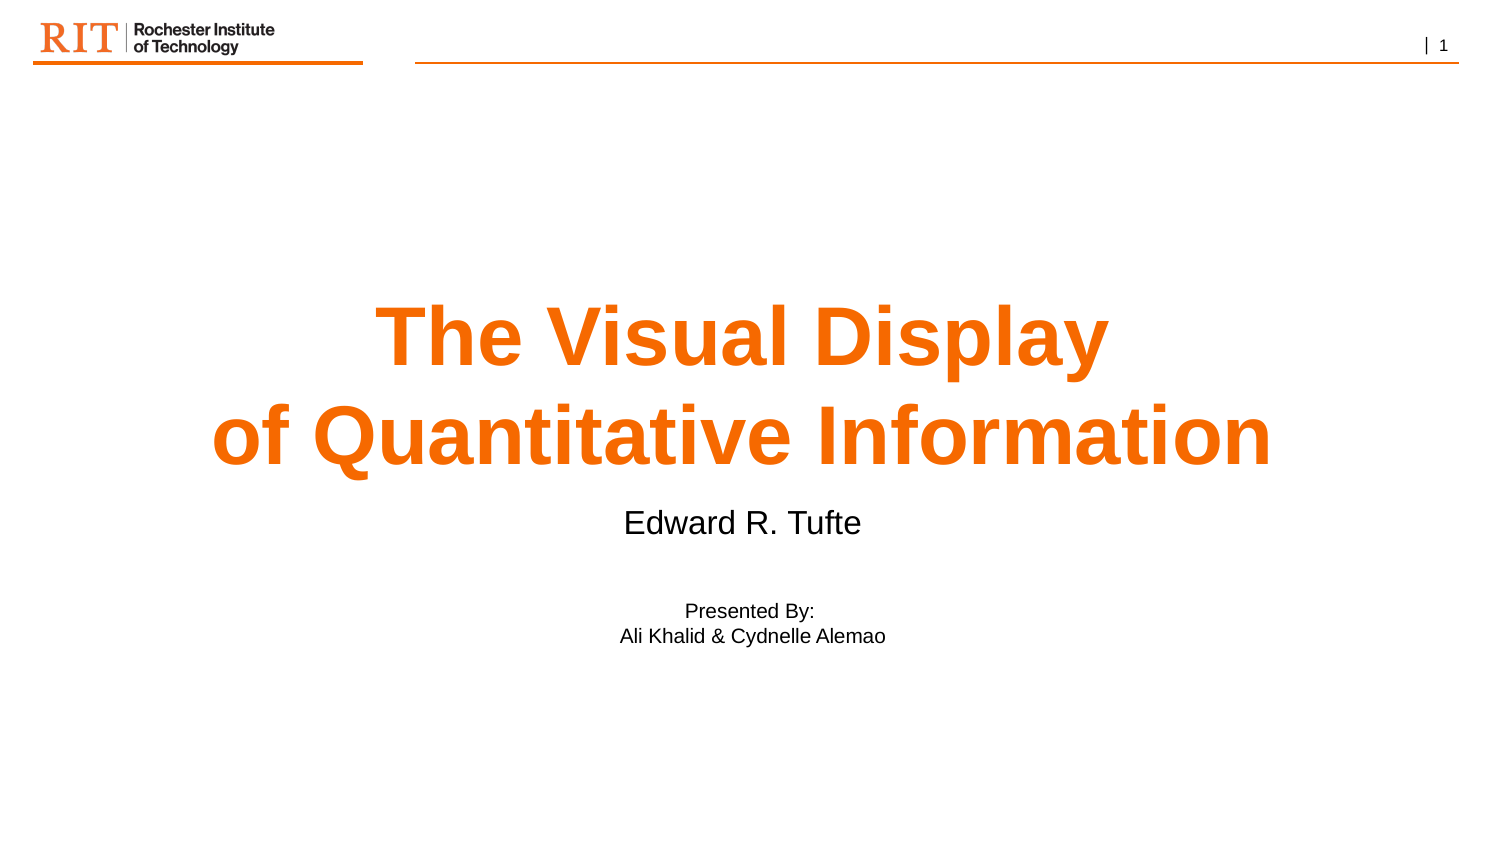

# The Visual Display
of Quantitative Information

Edward R. Tufte
Presented By:
 Ali Khalid & Cydnelle Alemao